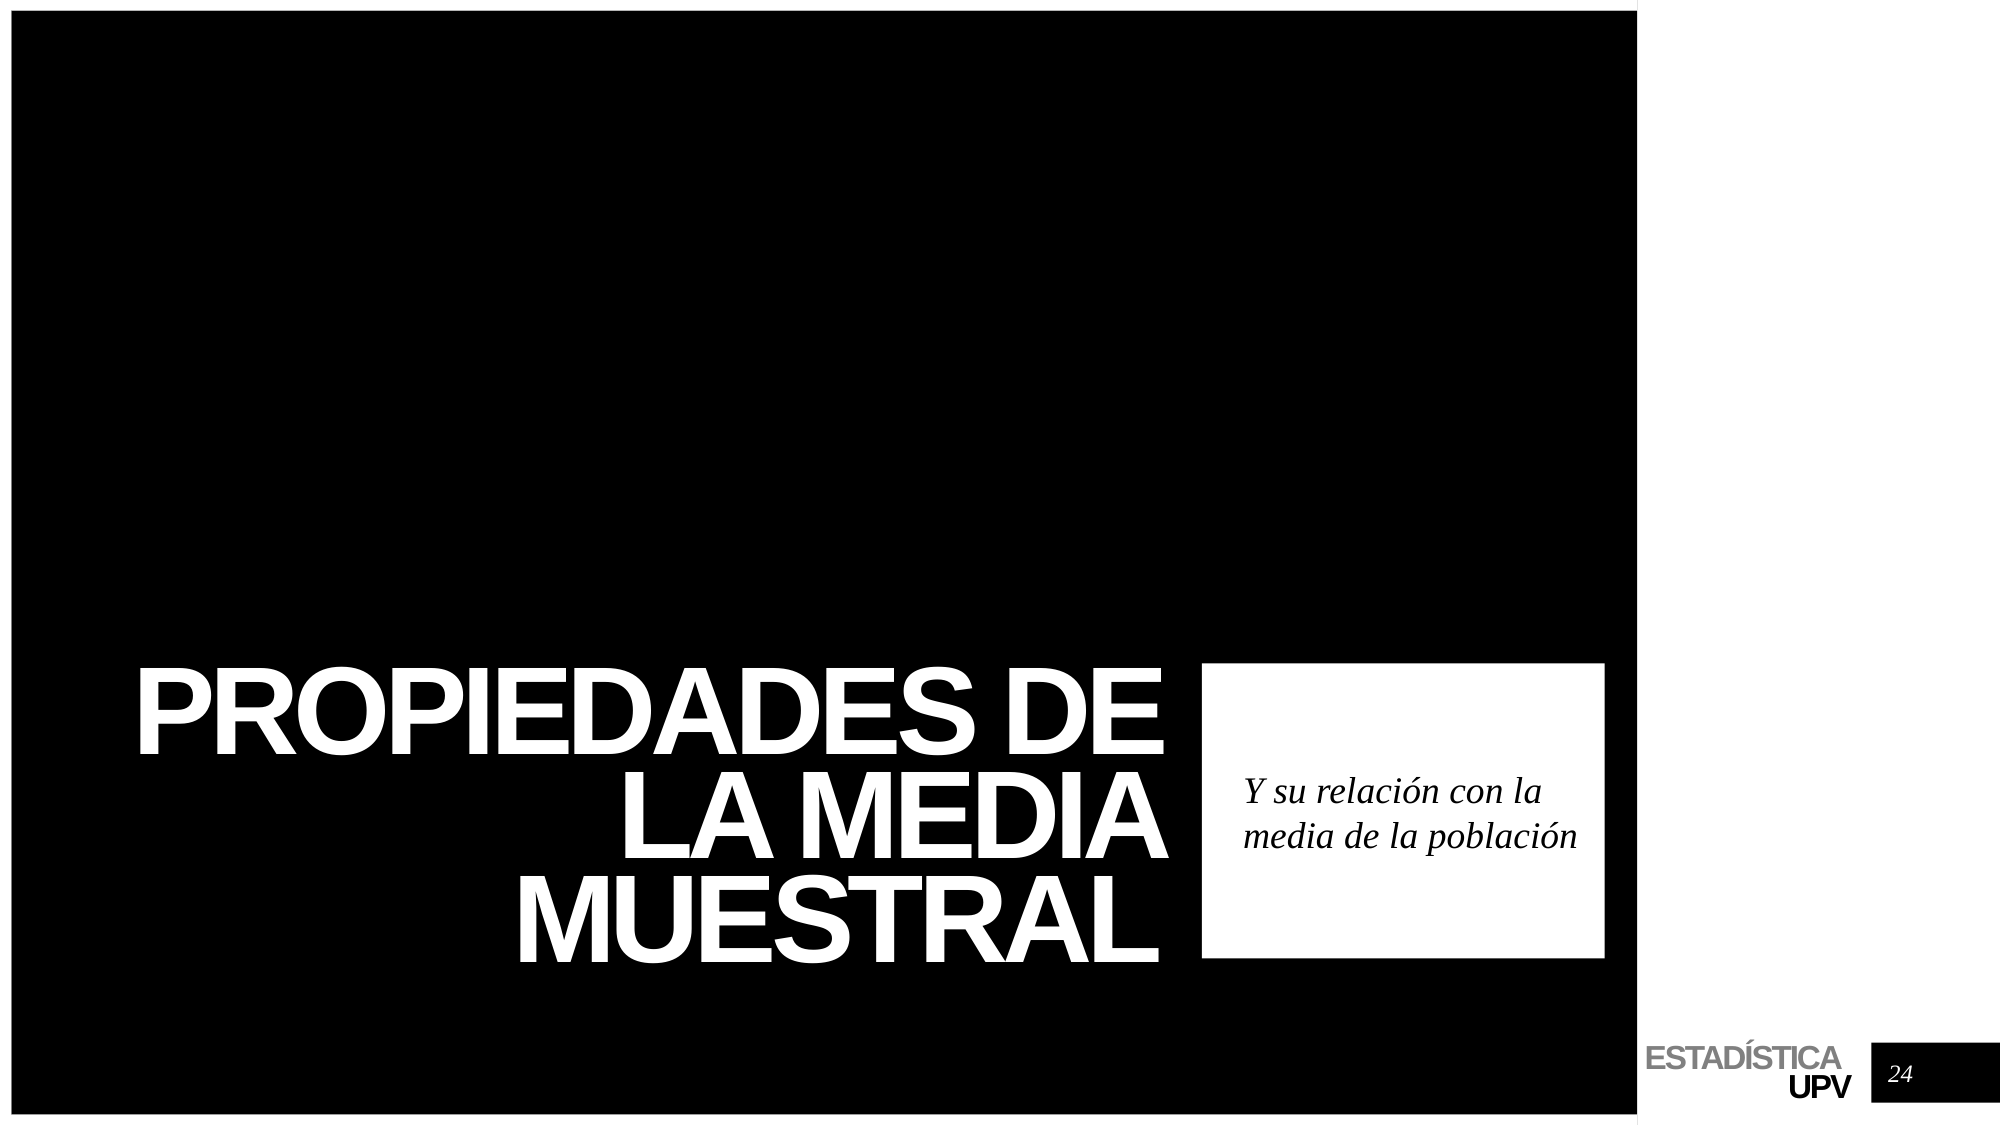

# Propiedades de la media muestral
Y su relación con la media de la población
24